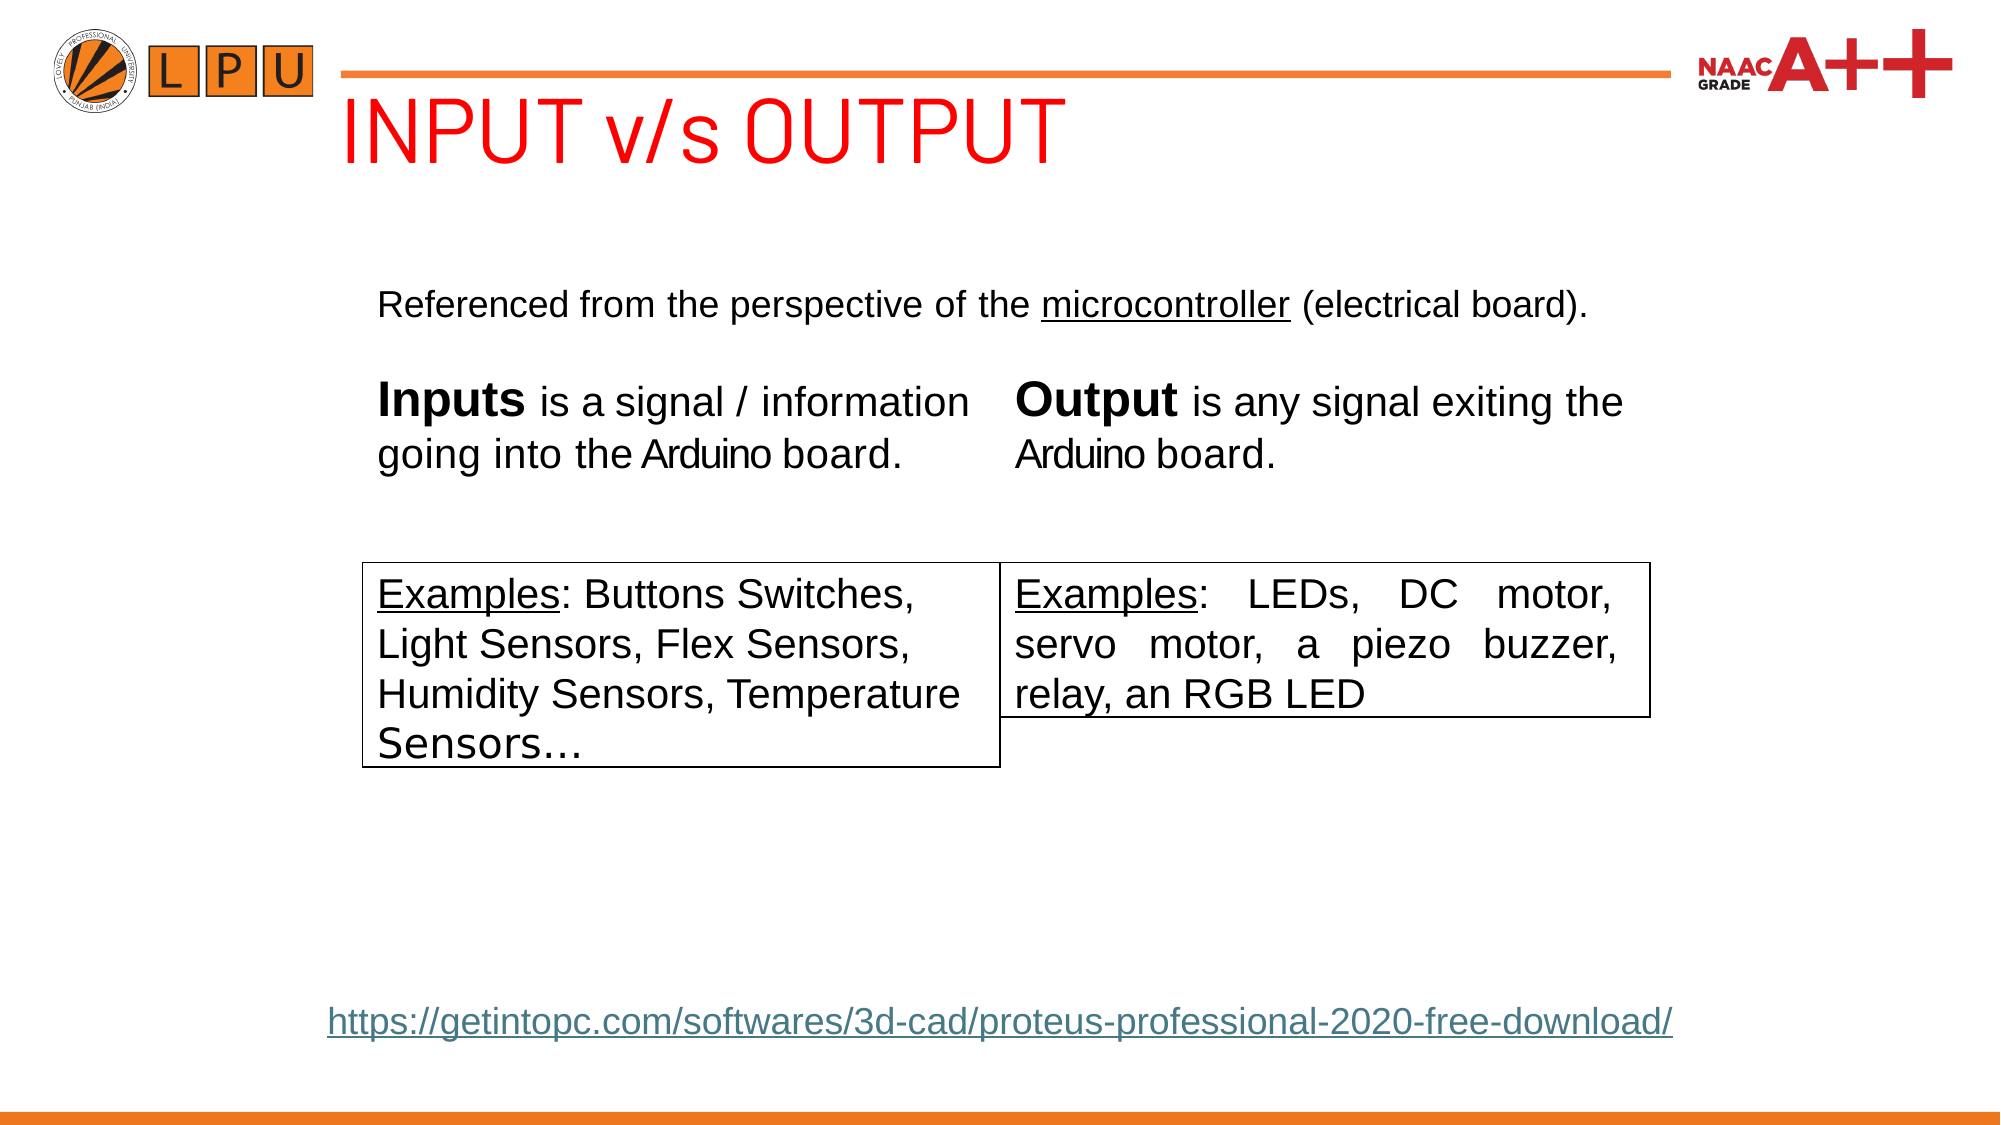

# INPUT v/s OUTPUT
Referenced from the perspective of the microcontroller (electrical board).
Inputs is a signal / information
going into the Arduino board.
Output is any signal exiting the
Arduino board.
Examples: Buttons Switches,  Light Sensors, Flex Sensors,  Humidity Sensors, Temperature  Sensors…
Examples: LEDs, DC motor,  servo motor, a piezo buzzer,  relay, an RGB LED
https://getintopc.com/softwares/3d-cad/proteus-professional-2020-free-download/